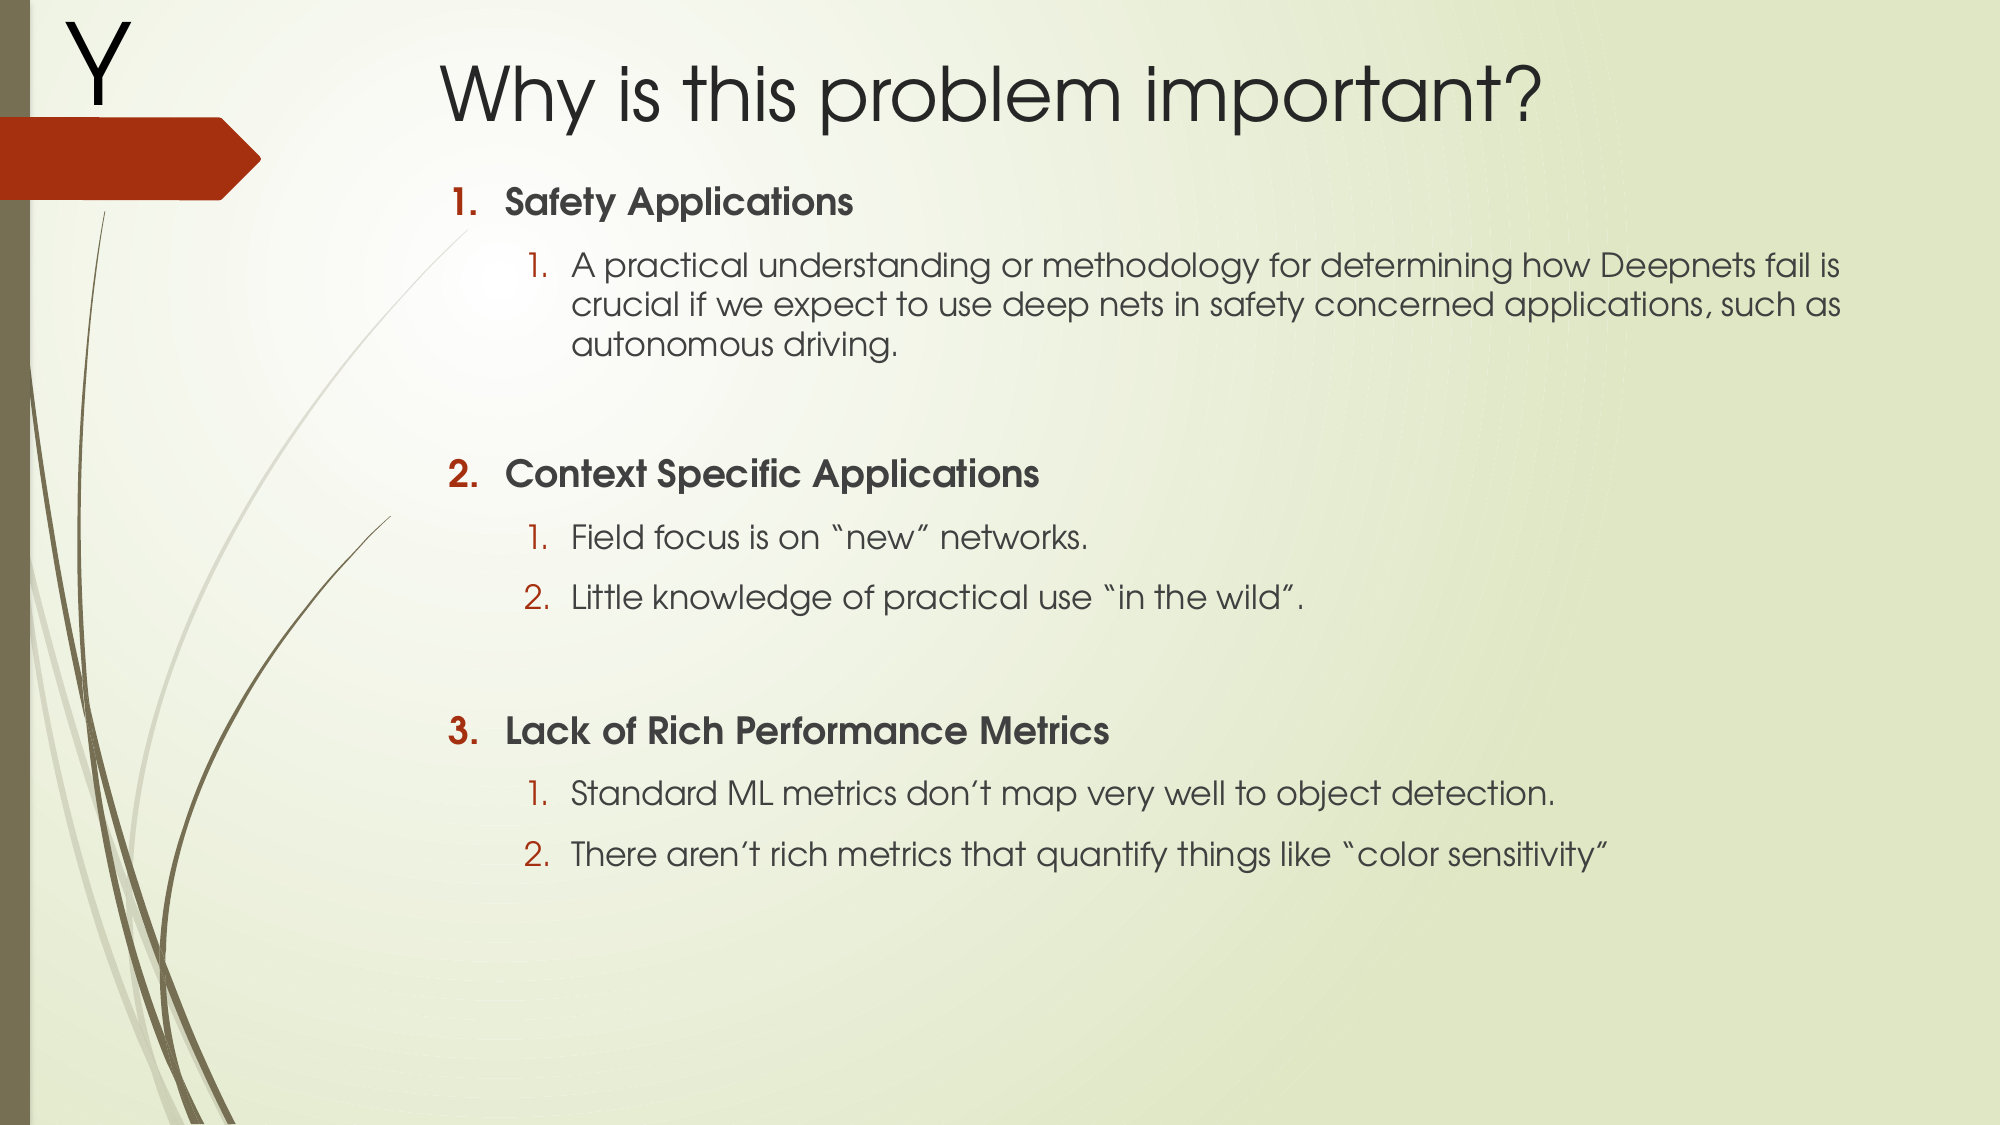

Y
# Why is this problem important?
Safety Applications
A practical understanding or methodology for determining how Deepnets fail is crucial if we expect to use deep nets in safety concerned applications, such as autonomous driving.

Context Specific Applications
Field focus is on “new” networks.
Little knowledge of practical use “in the wild”.

Lack of Rich Performance Metrics
Standard ML metrics don’t map very well to object detection.
There aren’t rich metrics that quantify things like “color sensitivity”